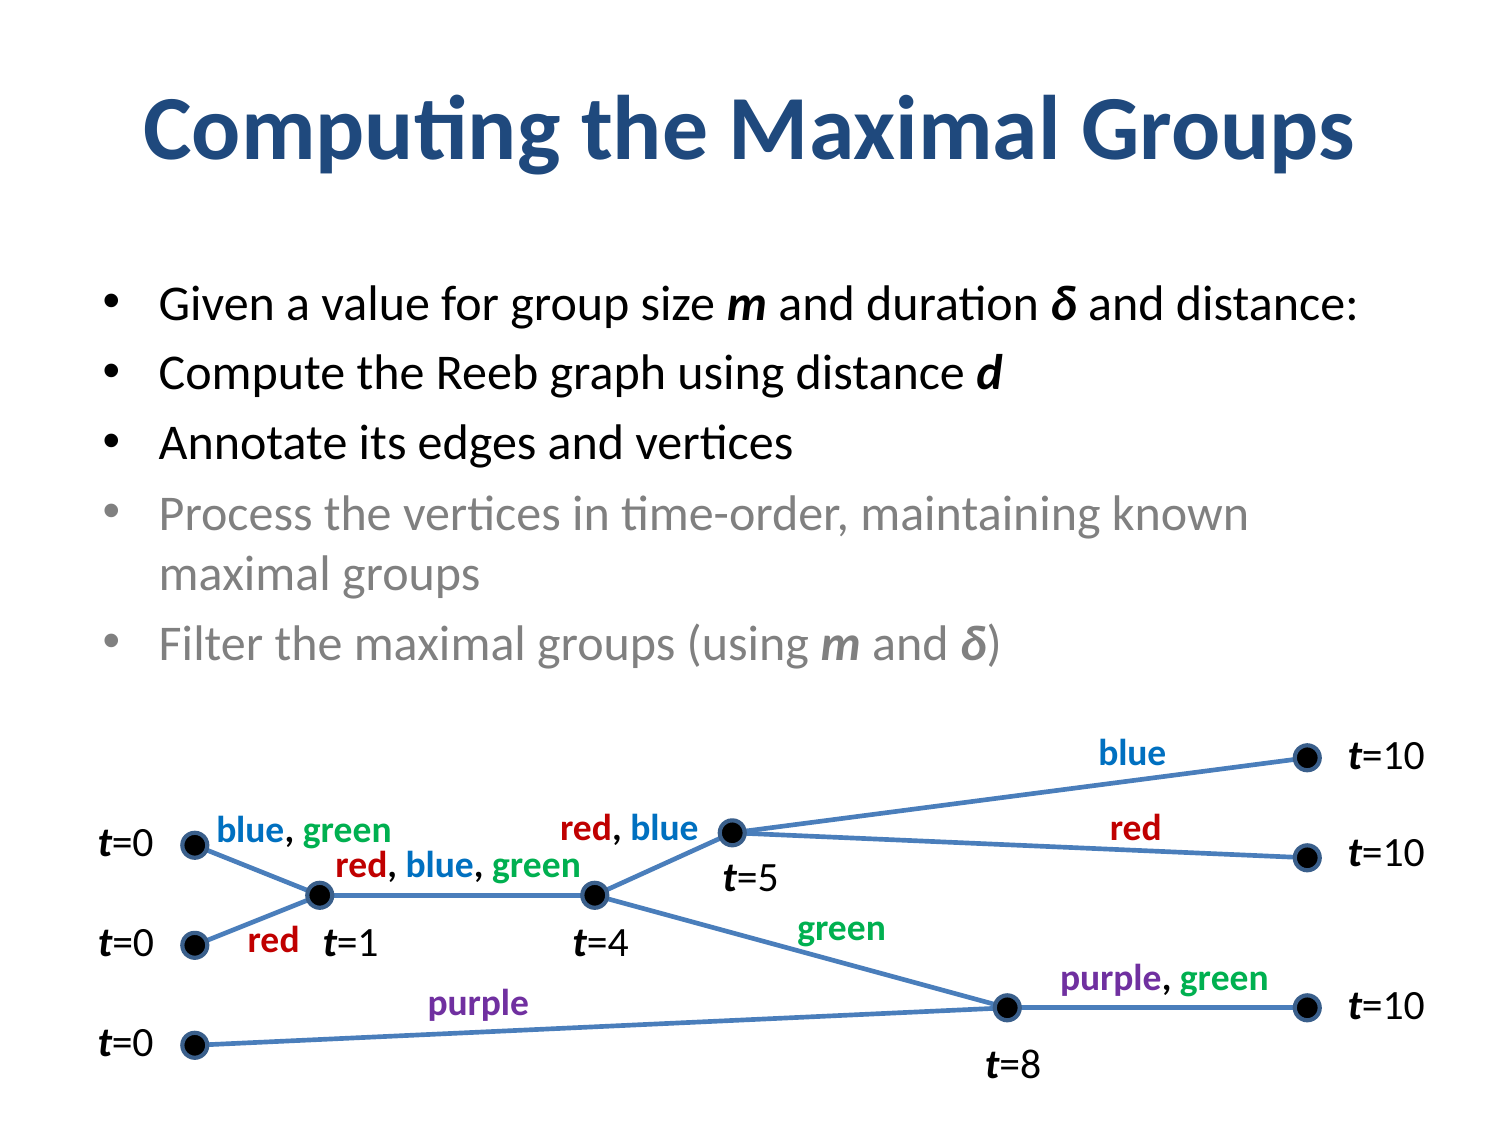

# Computing the Maximal Groups
Given a value for group size m and duration δ and distance:
Compute the Reeb graph using distance d
Annotate its edges and vertices
Process the vertices in time-order, maintaining known maximal groups
Filter the maximal groups (using m and δ)

t=10
t=0
t=10
t=5
t=0
t=1
t=4
t=10
t=0
t=8
blue
red, blue
red
blue, green
red, blue, green
green
red
purple, green
purple